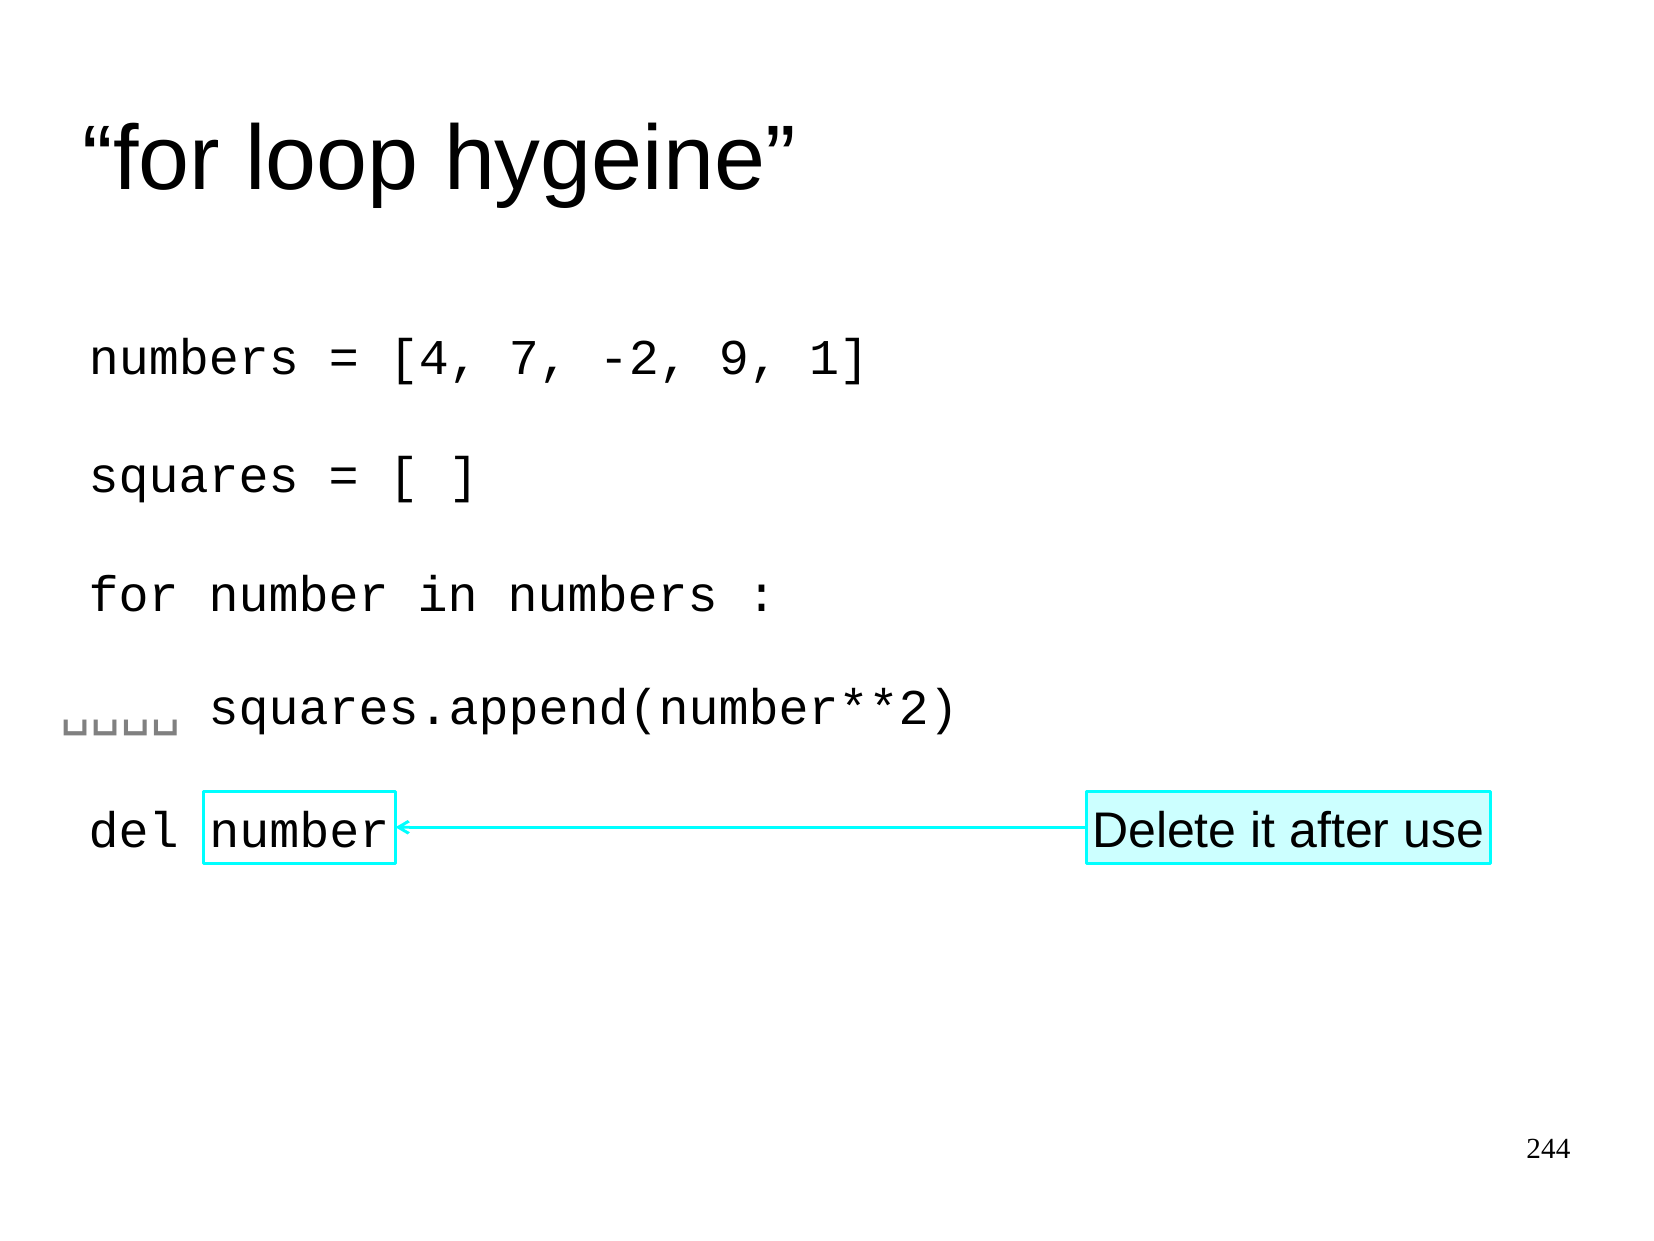

“for loop hygeine”
numbers = [4, 7, -2, 9, 1]
squares = [ ]
for
number
in
numbers
:
␣␣␣␣
squares.append(
number**2
)
del
number
Delete it after use
244